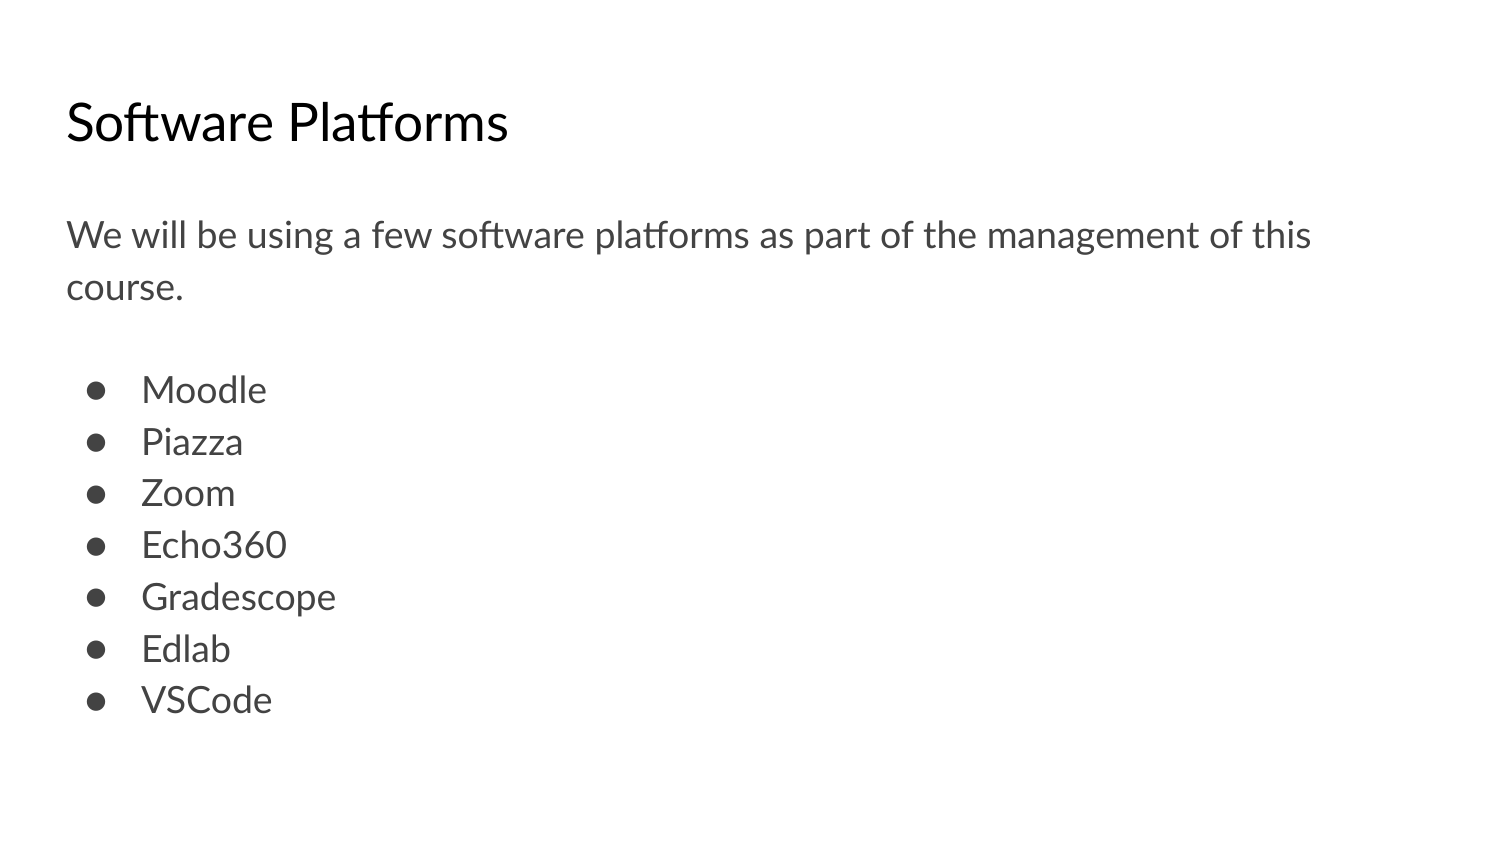

# Software Platforms
We will be using a few software platforms as part of the management of this course.

Moodle
Piazza
Zoom
Echo360
Gradescope
Edlab
VSCode